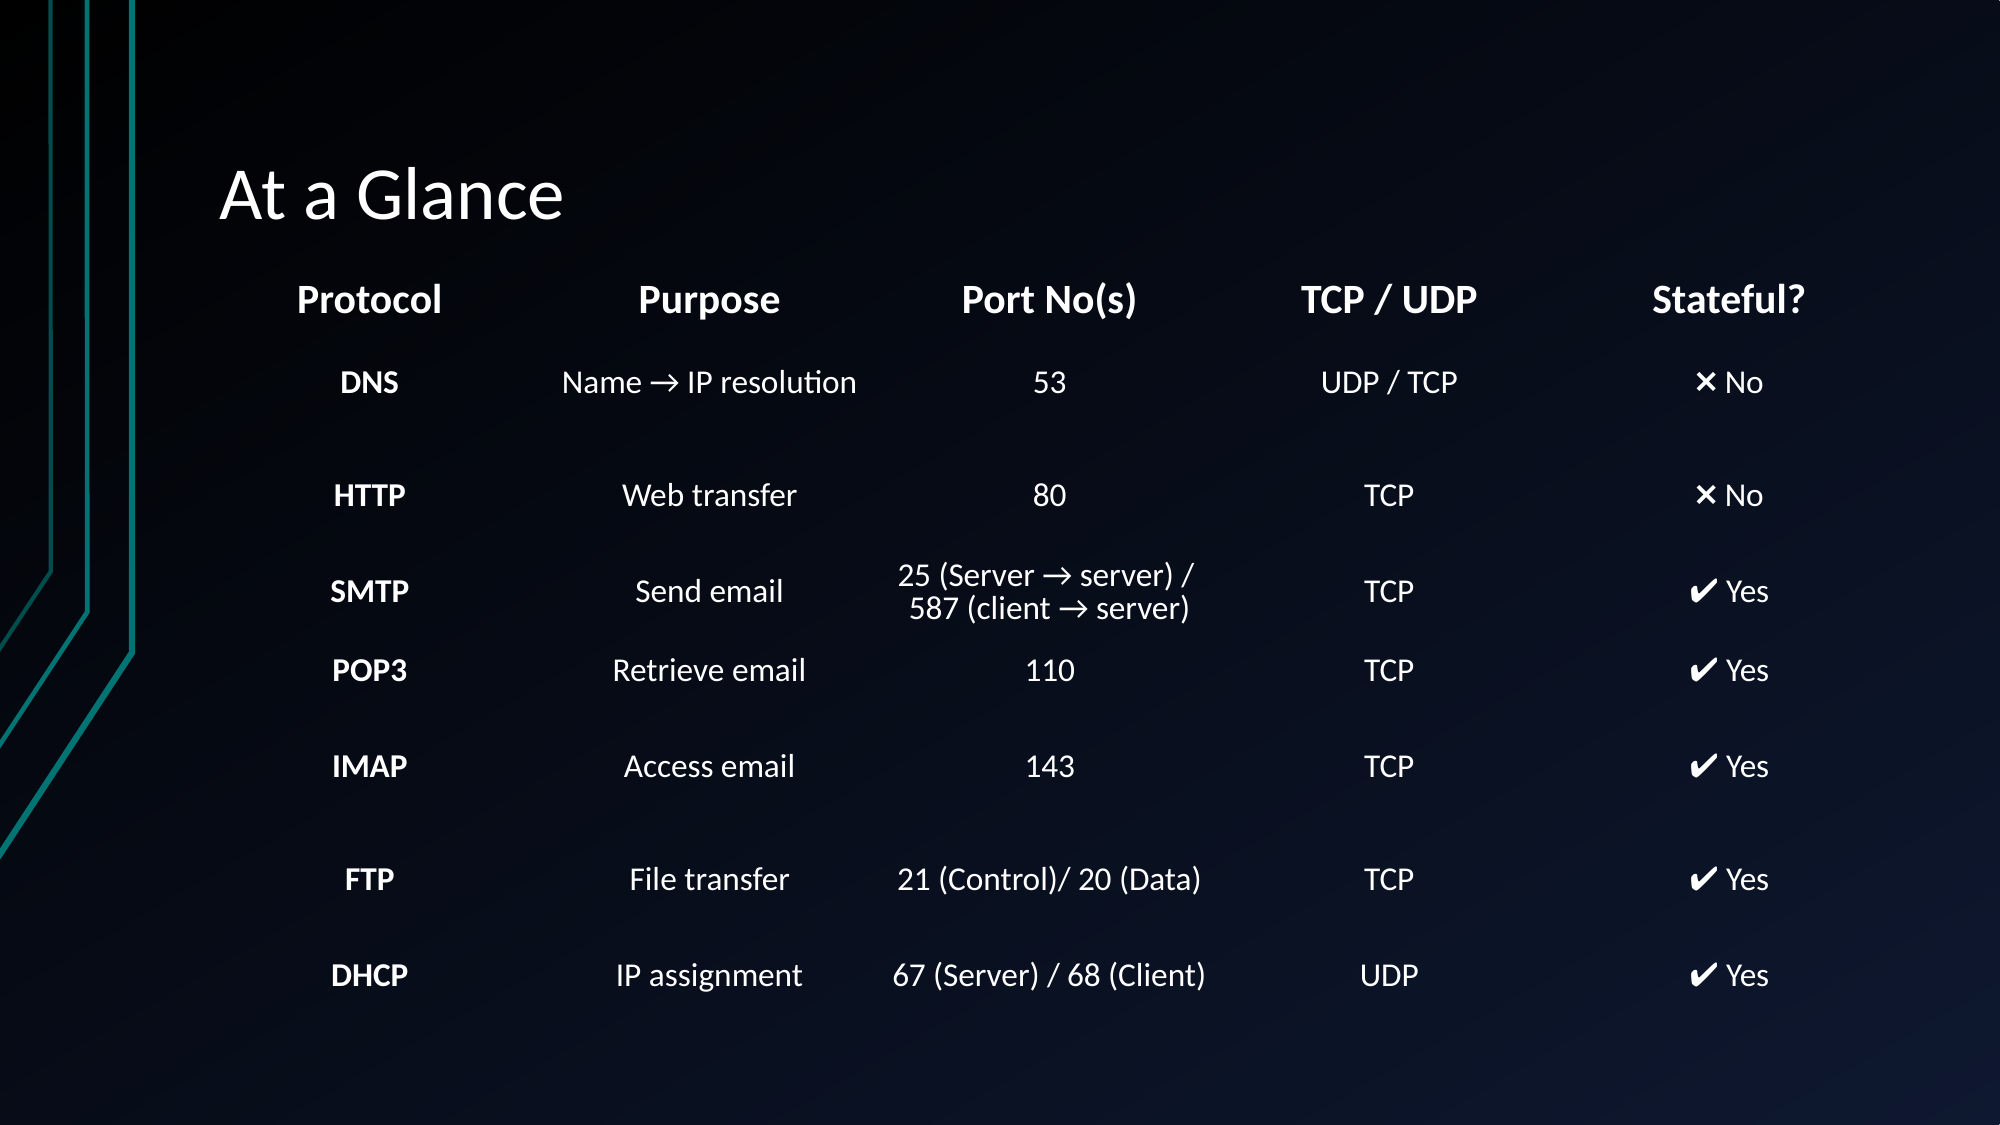

# At a Glance
| Protocol | Purpose | Port No(s) | TCP / UDP | Stateful? |
| --- | --- | --- | --- | --- |
| DNS | Name → IP resolution | 53 | UDP / TCP | ❌ No |
| HTTP | Web transfer | 80 | TCP | ❌ No |
| SMTP | Send email | 25 (Server → server) / 587 (client → server) | TCP | ✔ Yes |
| POP3 | Retrieve email | 110 | TCP | ✔ Yes |
| IMAP | Access email | 143 | TCP | ✔ Yes |
| FTP | File transfer | 21 (Control)/ 20 (Data) | TCP | ✔ Yes |
| DHCP | IP assignment | 67 (Server) / 68 (Client) | UDP | ✔ Yes |